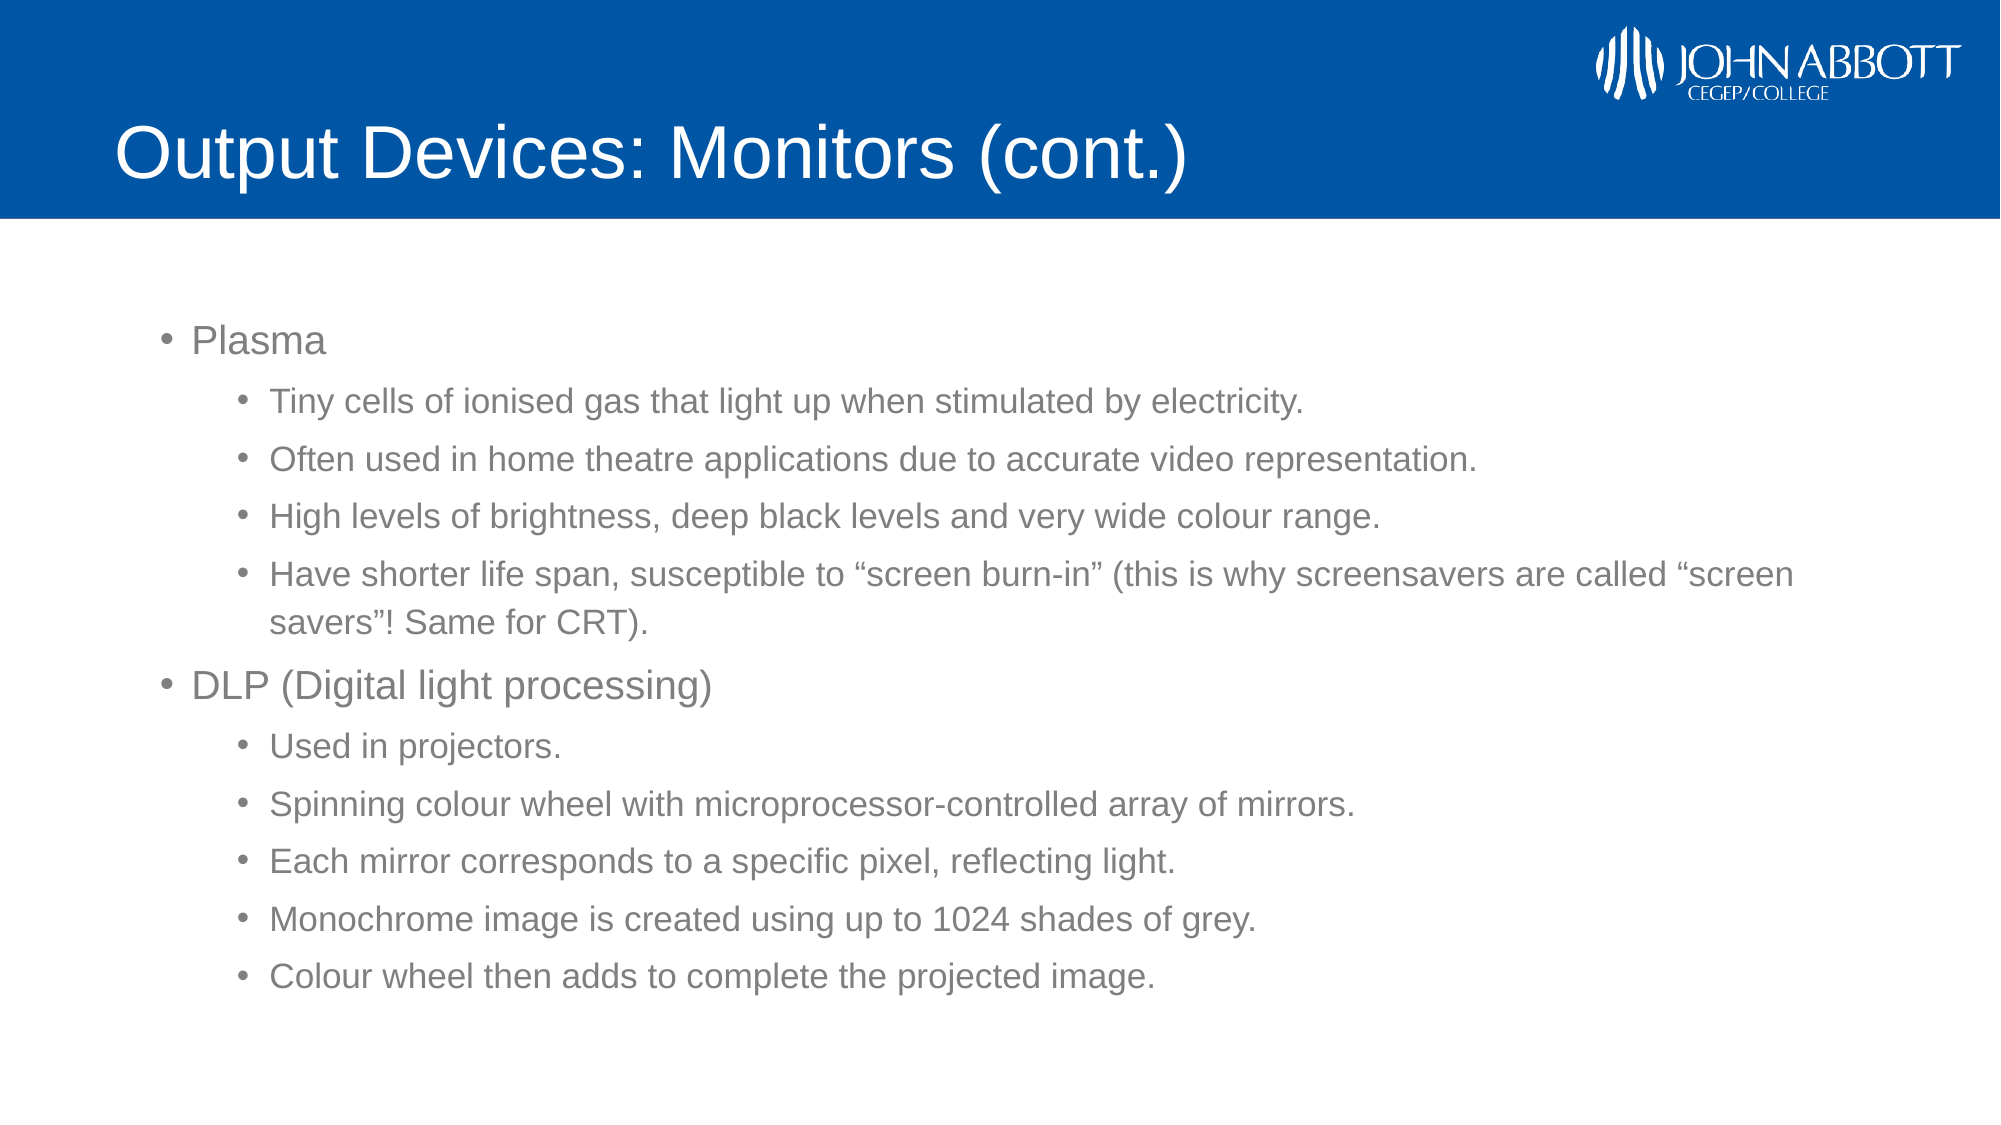

# Output Devices: Monitors (cont.)
Plasma
Tiny cells of ionised gas that light up when stimulated by electricity.
Often used in home theatre applications due to accurate video representation.
High levels of brightness, deep black levels and very wide colour range.
Have shorter life span, susceptible to “screen burn-in” (this is why screensavers are called “screen savers”! Same for CRT).
DLP (Digital light processing)
Used in projectors.
Spinning colour wheel with microprocessor-controlled array of mirrors.
Each mirror corresponds to a specific pixel, reflecting light.
Monochrome image is created using up to 1024 shades of grey.
Colour wheel then adds to complete the projected image.